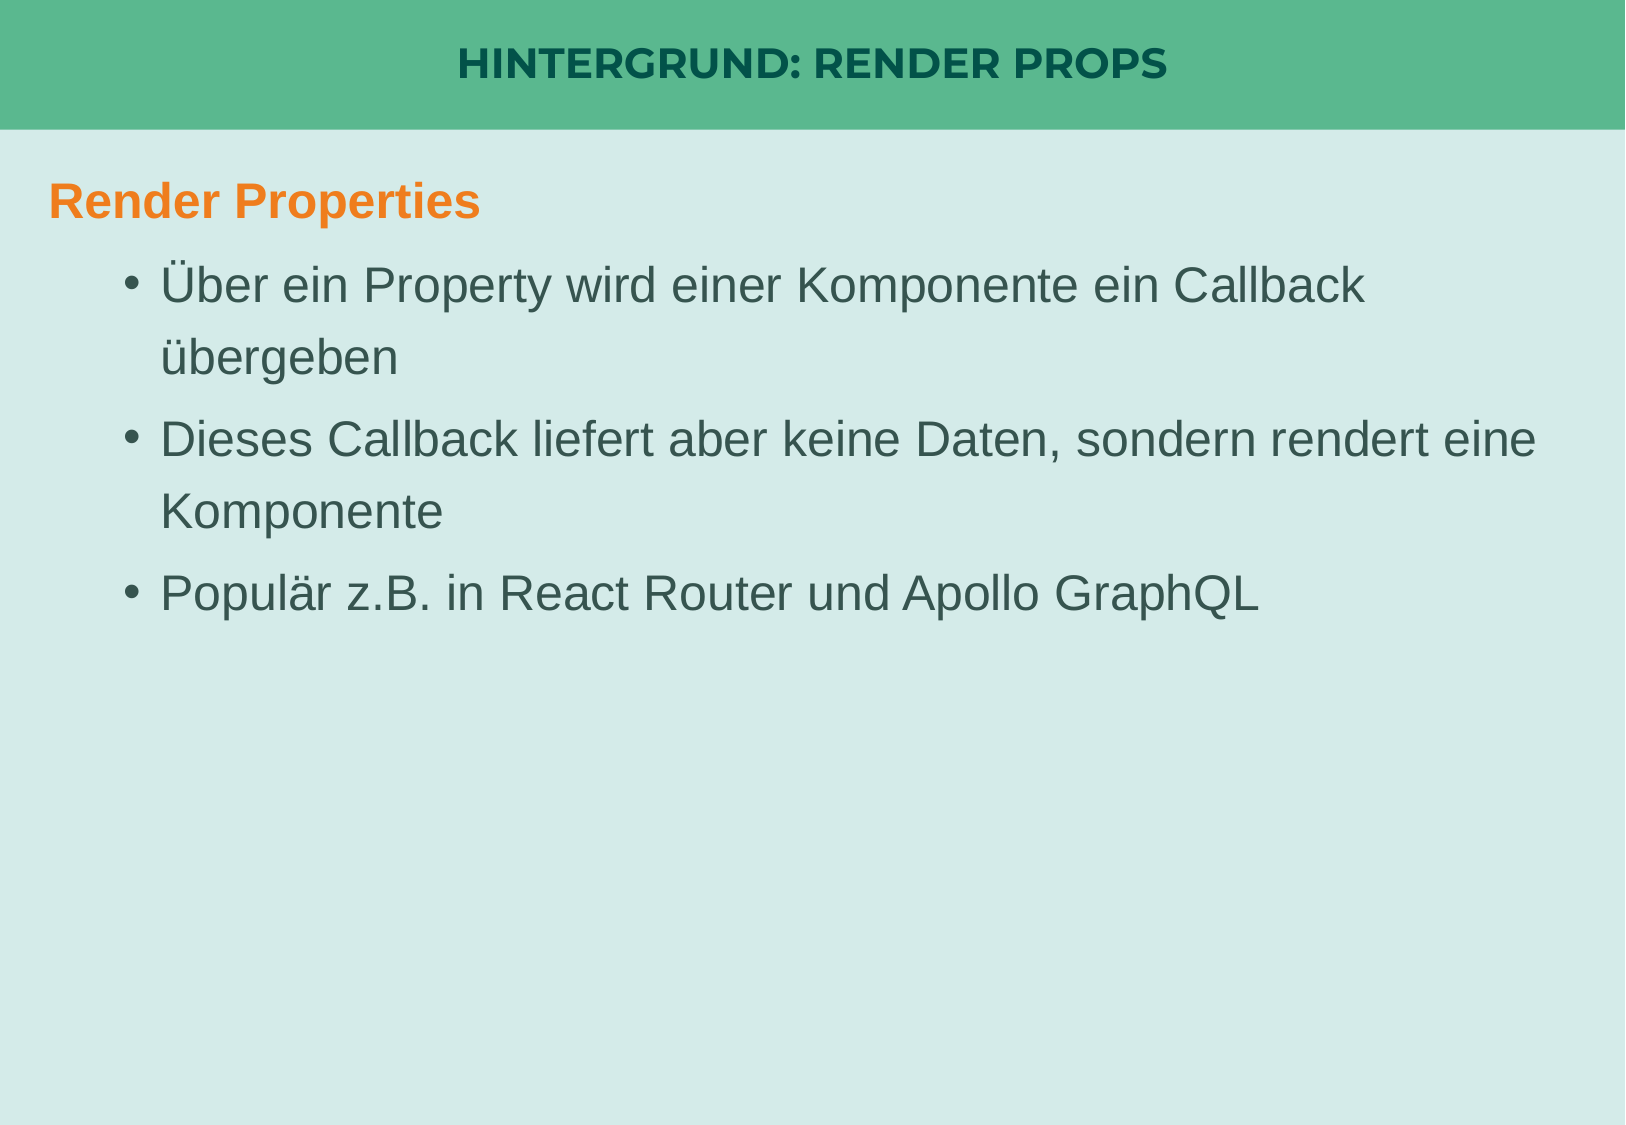

# Hintergrund: Render Props
Render Properties
Über ein Property wird einer Komponente ein Callback übergeben
Dieses Callback liefert aber keine Daten, sondern rendert eine Komponente
Populär z.B. in React Router und Apollo GraphQL